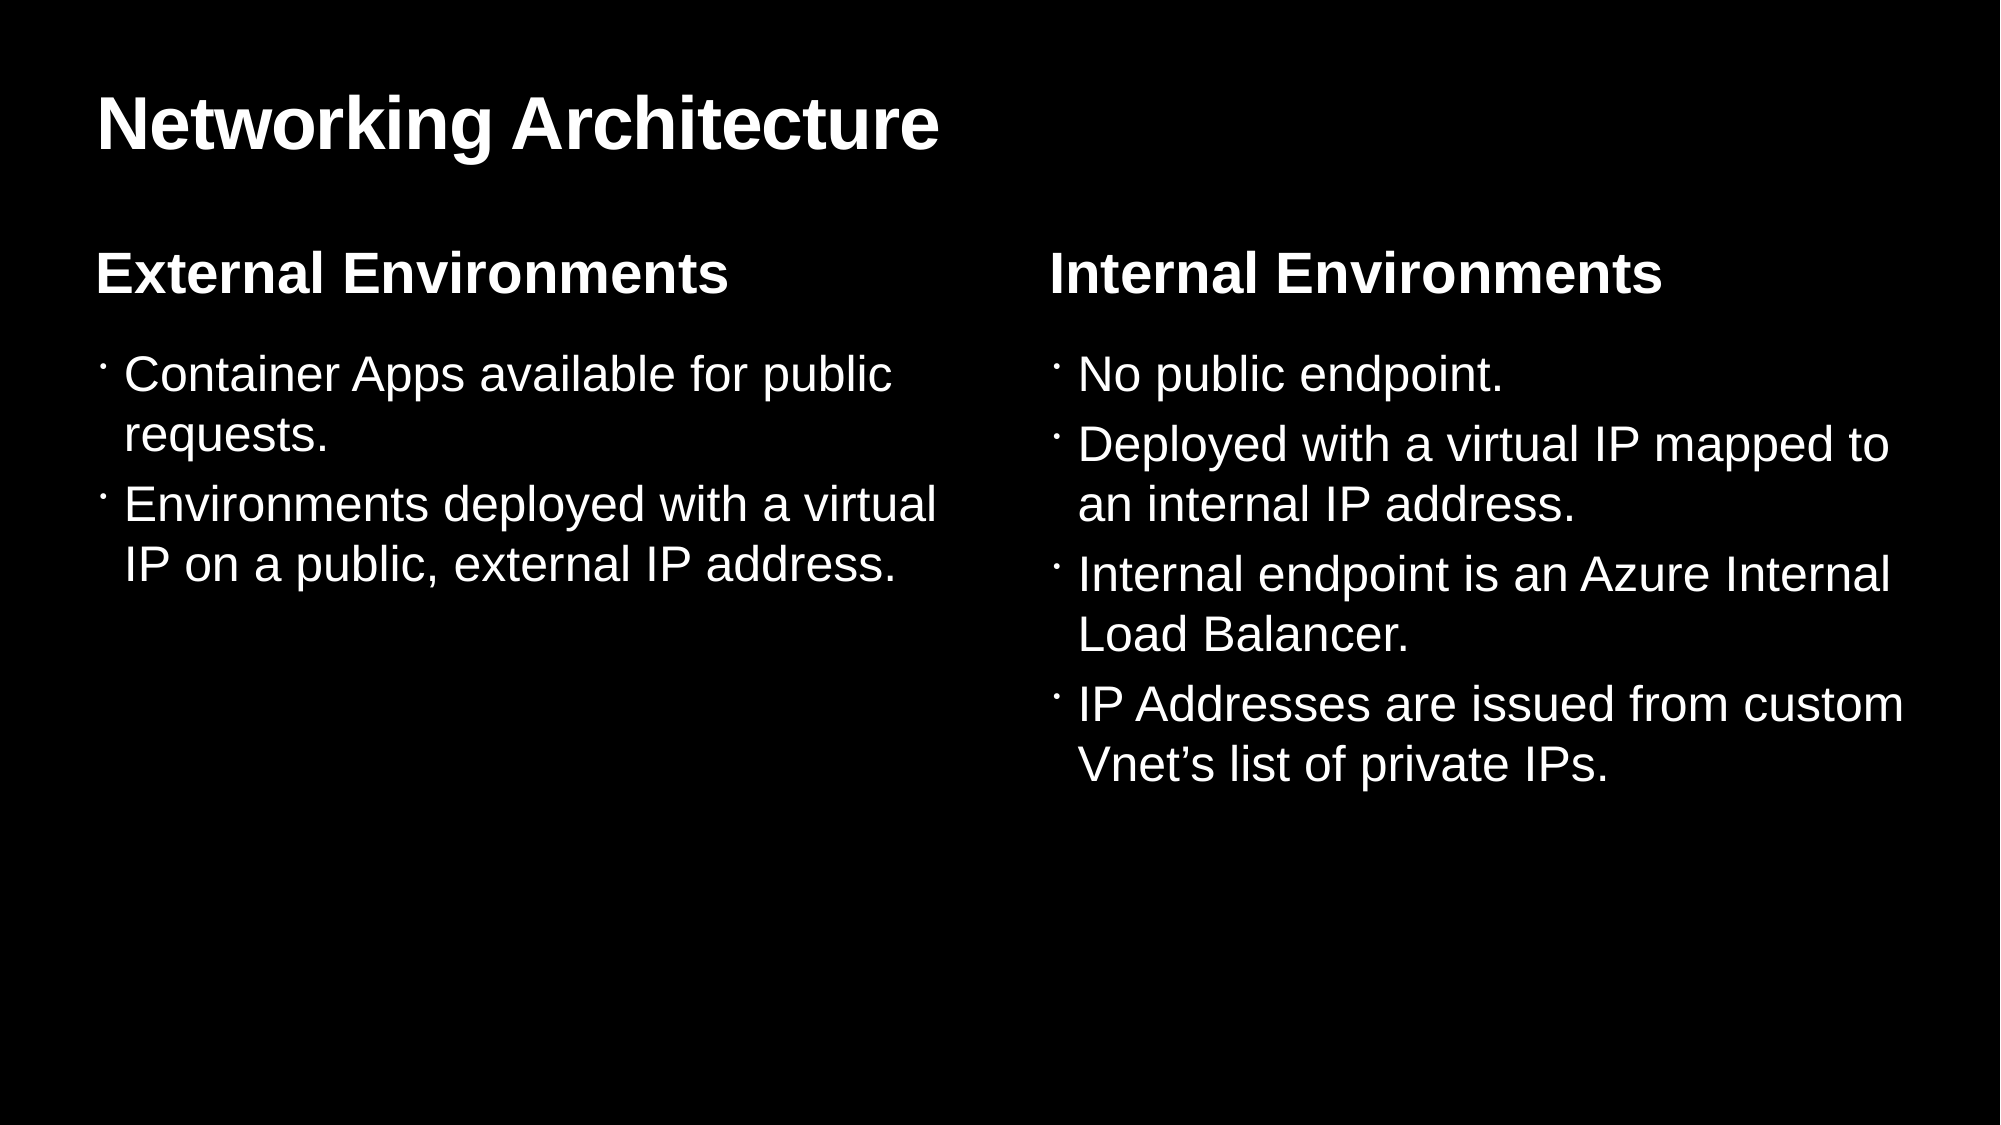

# Networking Architecture
External Environments
Internal Environments
Container Apps available for public requests.
Environments deployed with a virtual IP on a public, external IP address.
No public endpoint.
Deployed with a virtual IP mapped to an internal IP address.
Internal endpoint is an Azure Internal Load Balancer.
IP Addresses are issued from custom Vnet’s list of private IPs.